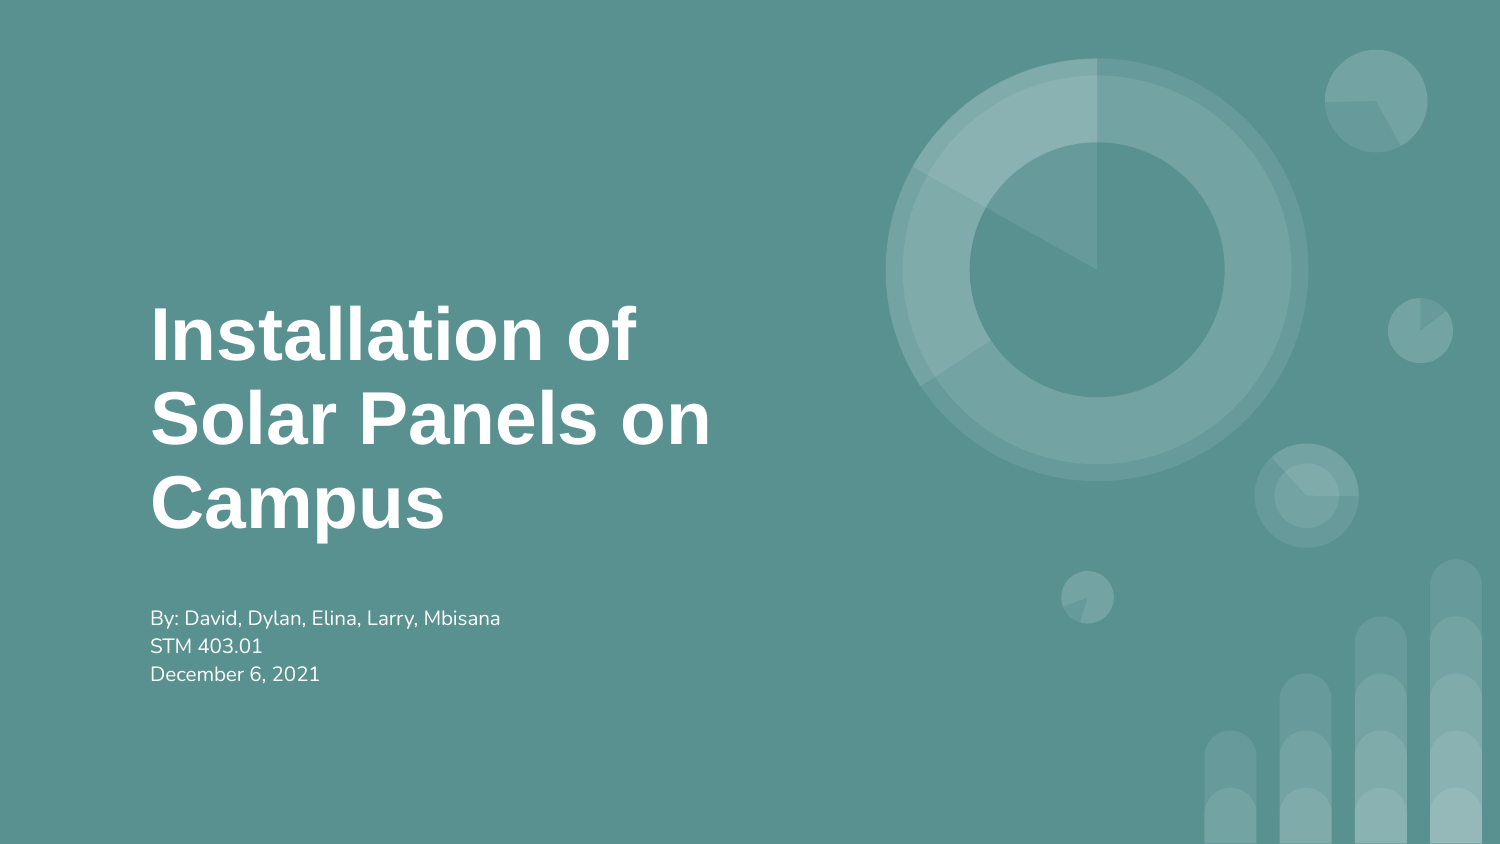

# Installation of Solar Panels on Campus
By: David, Dylan, Elina, Larry, Mbisana
STM 403.01
December 6, 2021